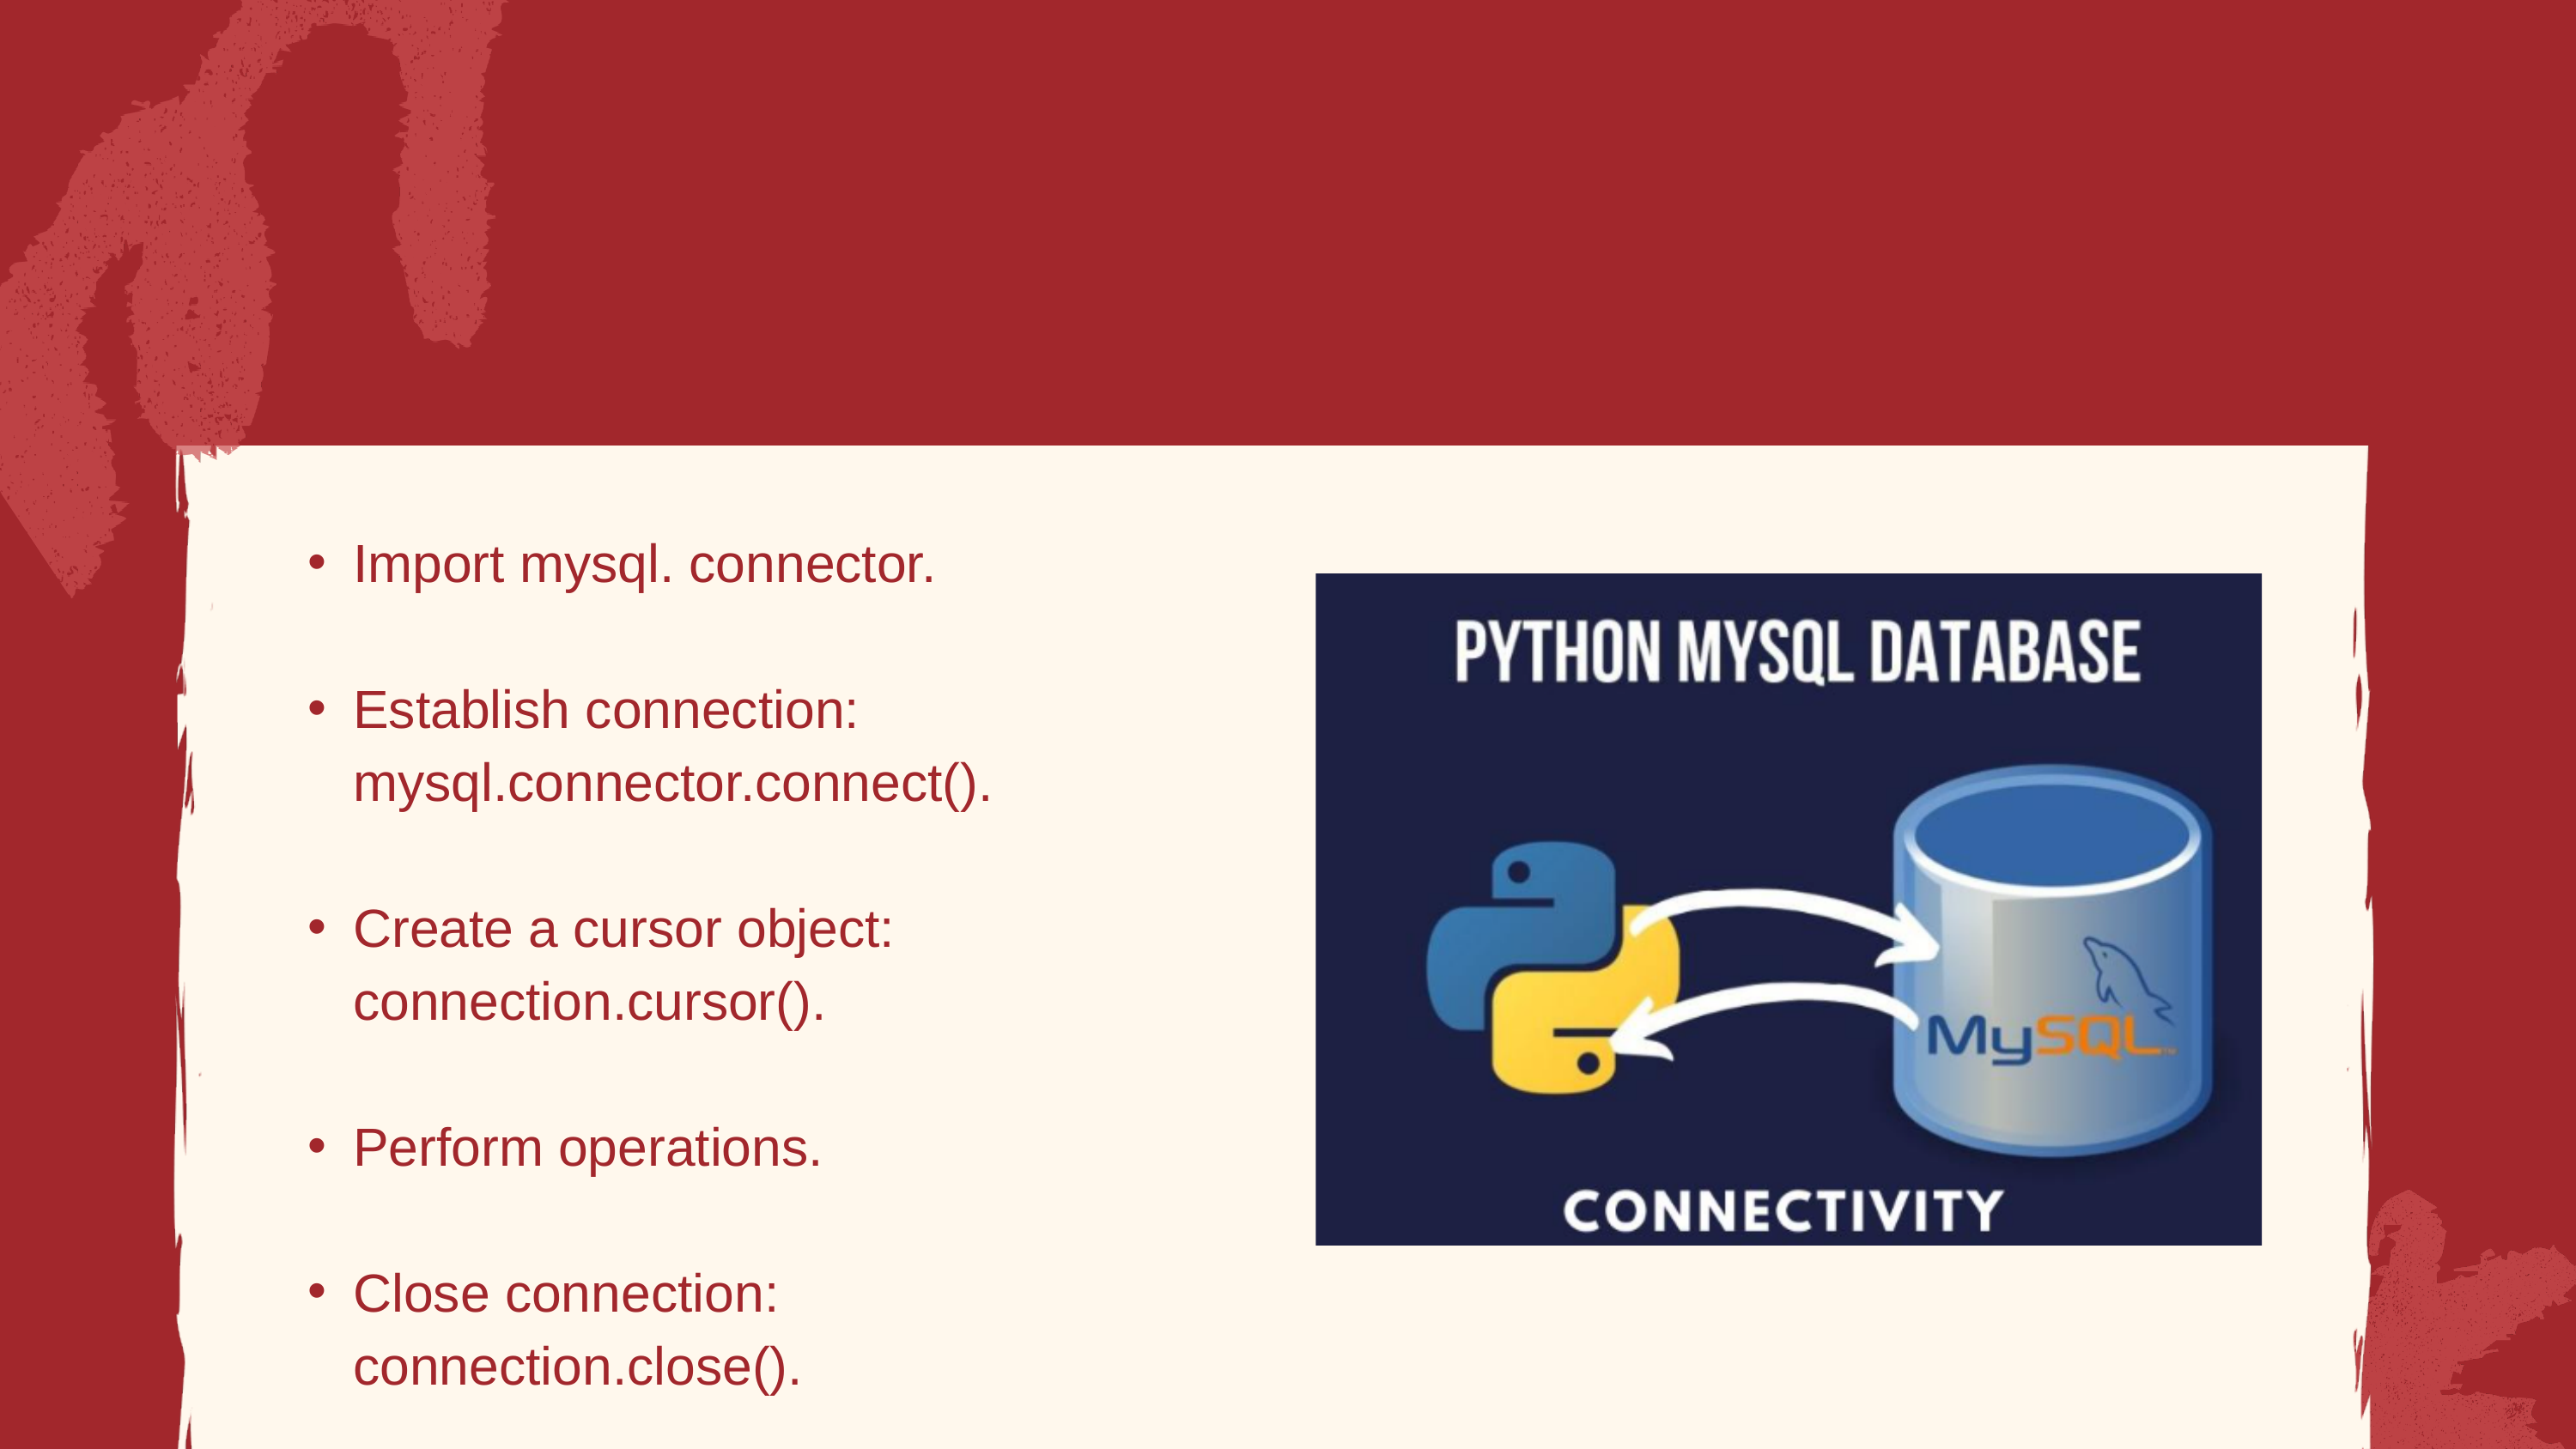

LINKING MYSQL WITH PYTHON

Import mysql. connector.

Establish connection: mysql.connector.connect().

Create a cursor object: connection.cursor().

Perform operations.

Close connection: connection.close().